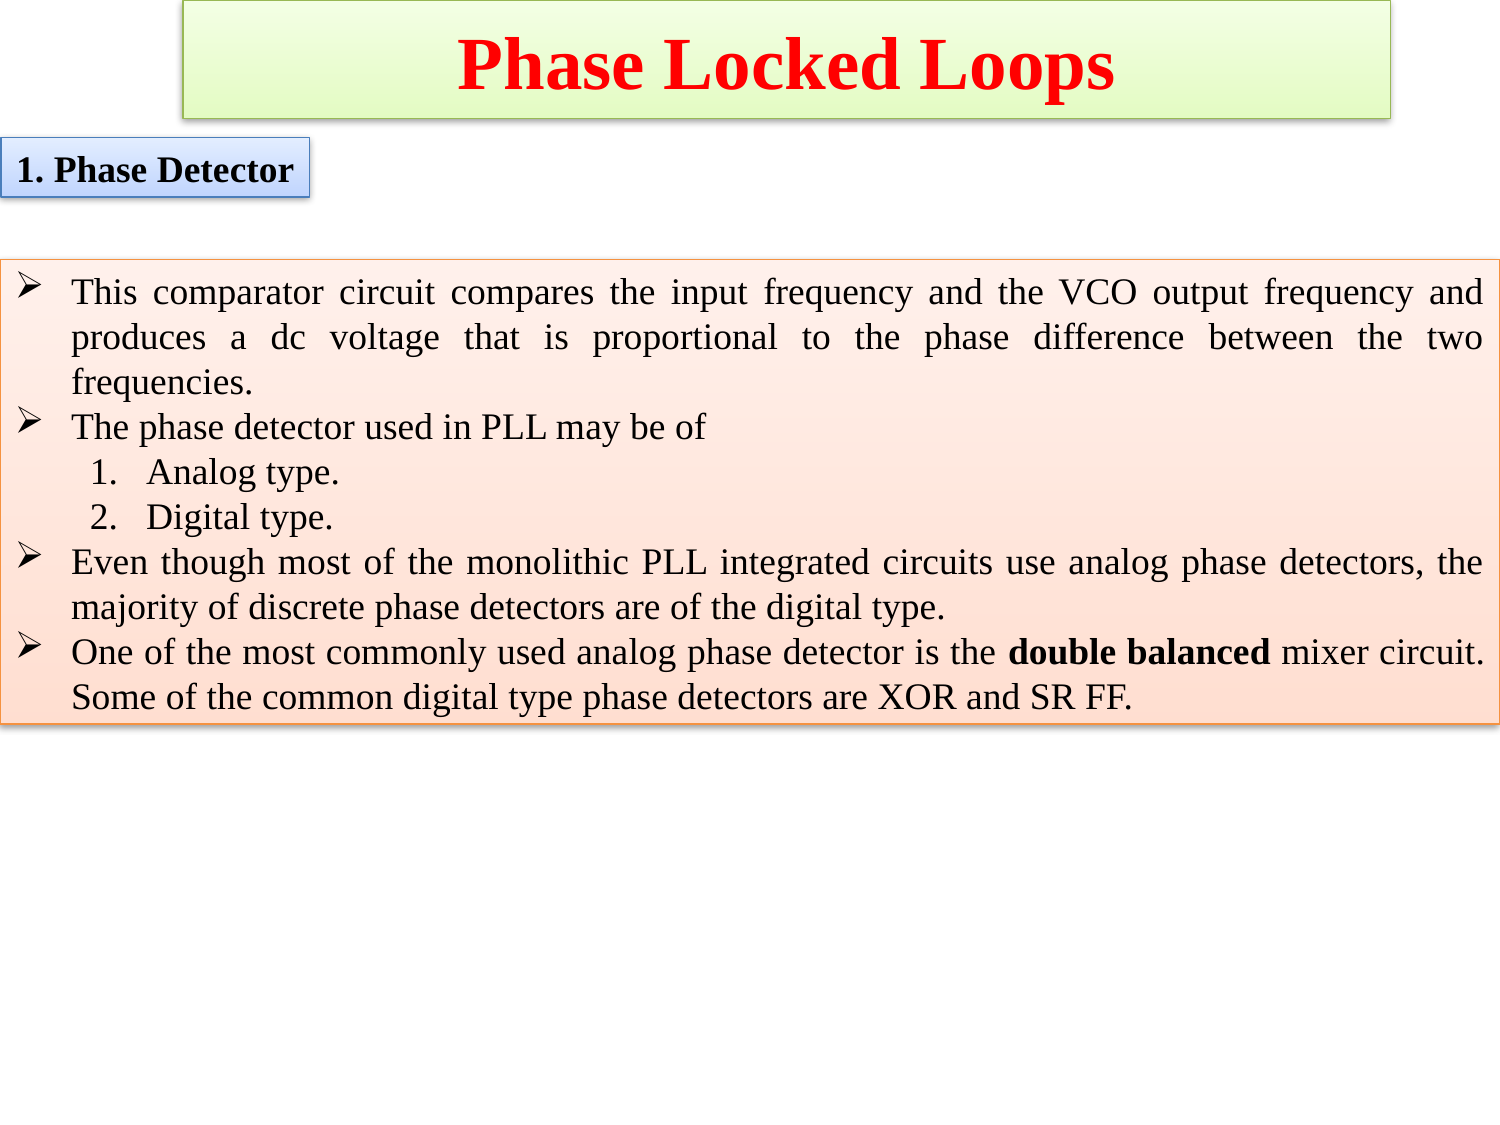

Phase Locked Loops
1. Phase Detector
This comparator circuit compares the input frequency and the VCO output frequency and produces a dc voltage that is proportional to the phase difference between the two frequencies.
The phase detector used in PLL may be of
Analog type.
Digital type.
Even though most of the monolithic PLL integrated circuits use analog phase detectors, the majority of discrete phase detectors are of the digital type.
One of the most commonly used analog phase detector is the double balanced mixer circuit. Some of the common digital type phase detectors are XOR and SR FF.